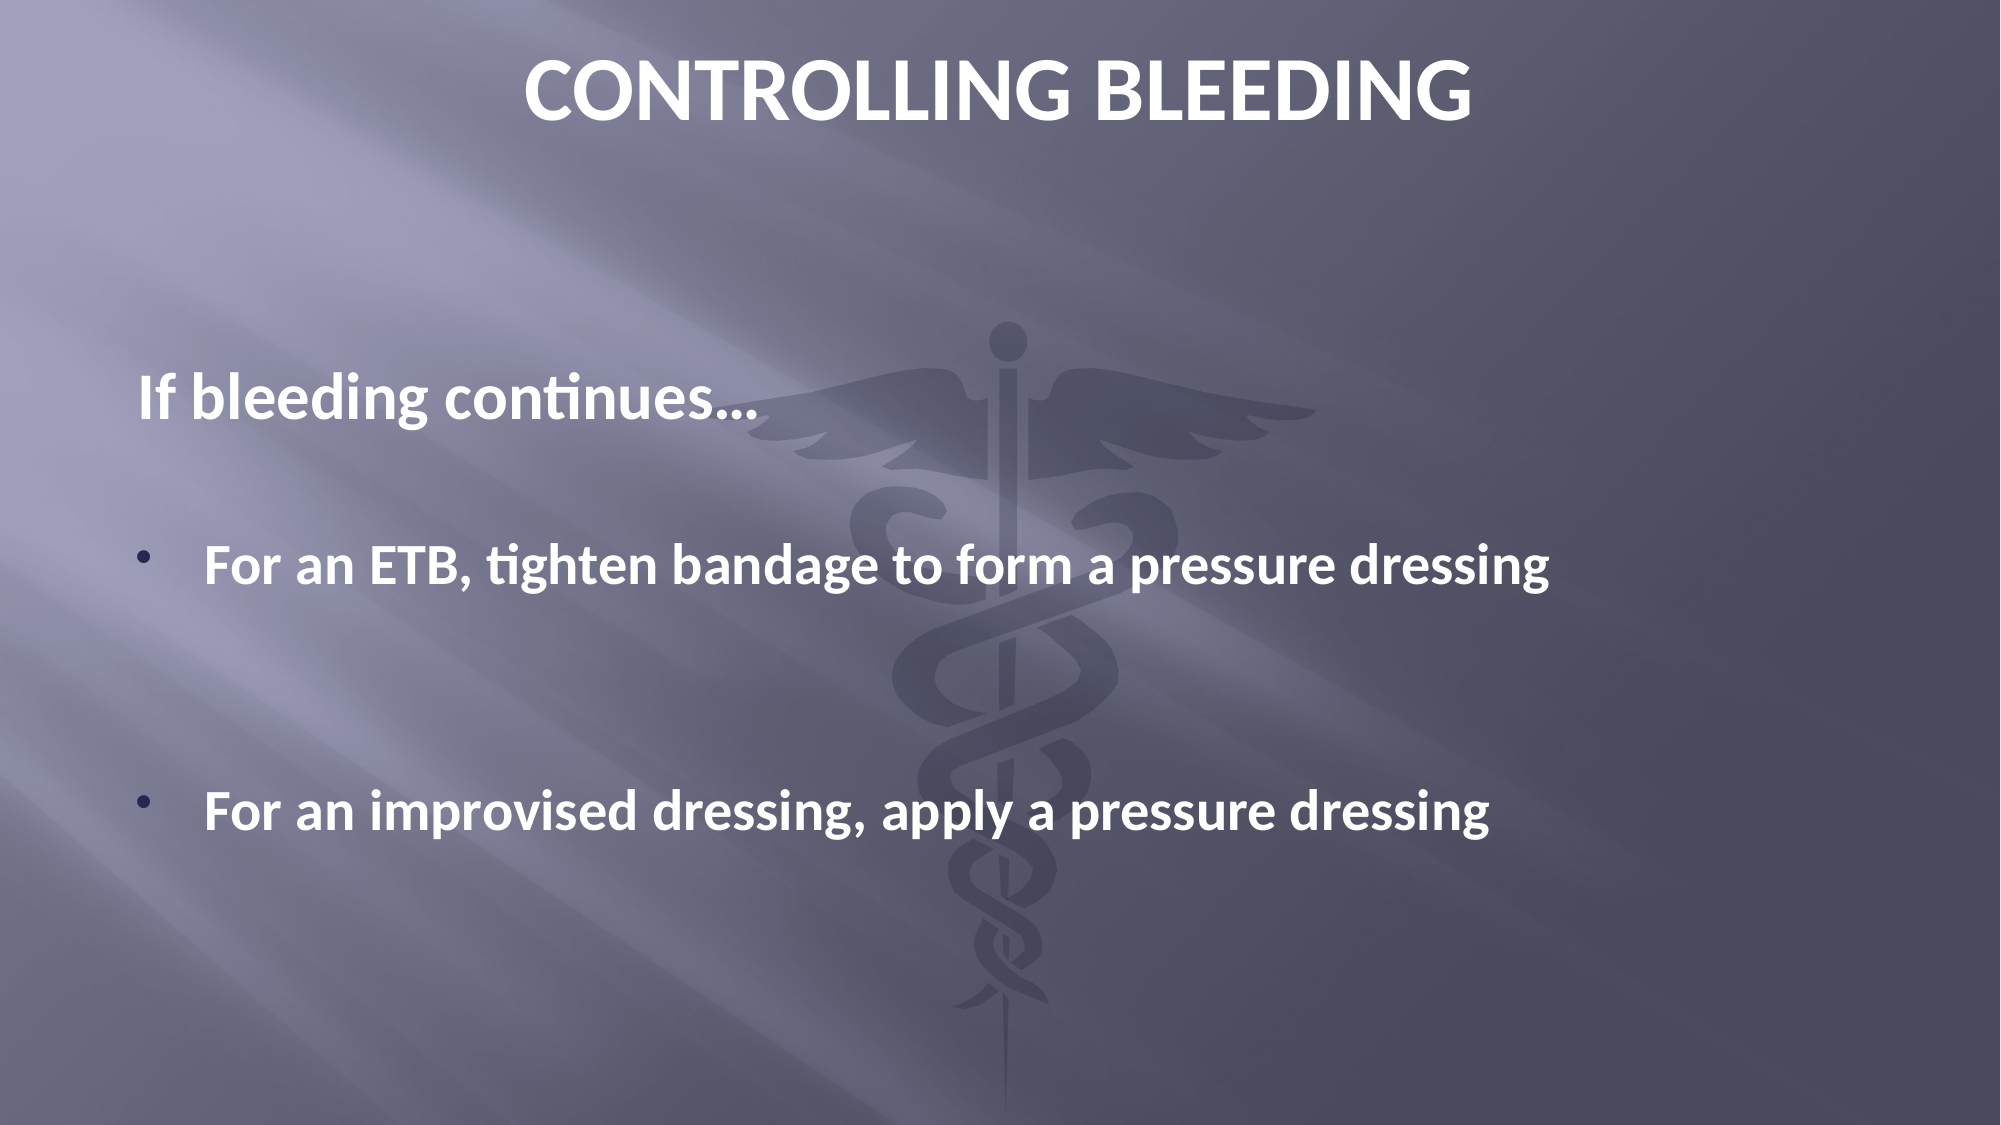

# CONTROLLING BLEEDING

If bleeding continues…

For an ETB, tighten bandage to form a pressure dressing

For an improvised dressing, apply a pressure dressing